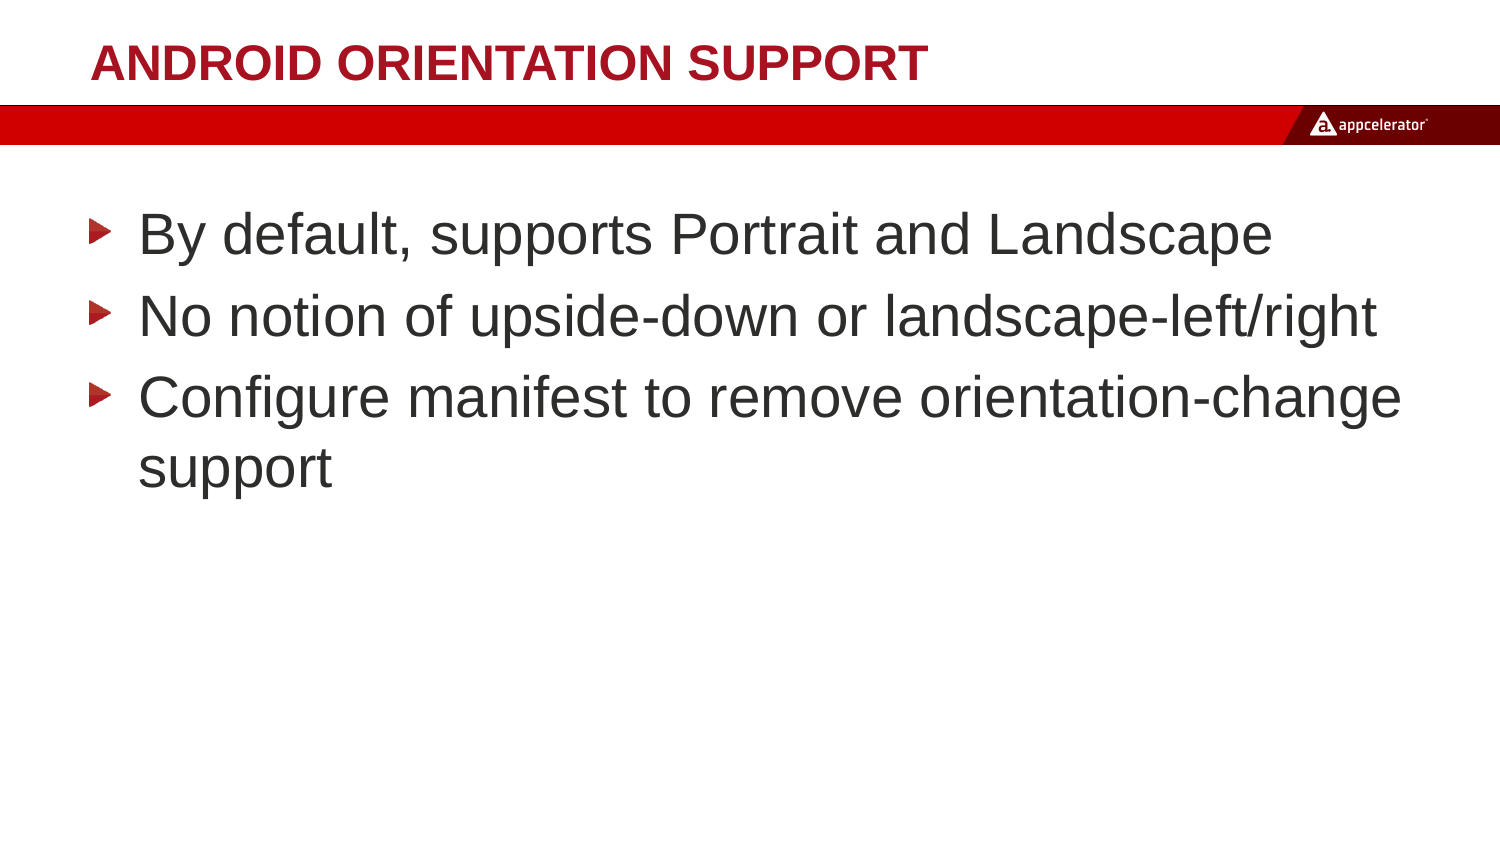

# Android Orientation Support
By default, supports Portrait and Landscape
No notion of upside-down or landscape-left/right
Configure manifest to remove orientation-change support